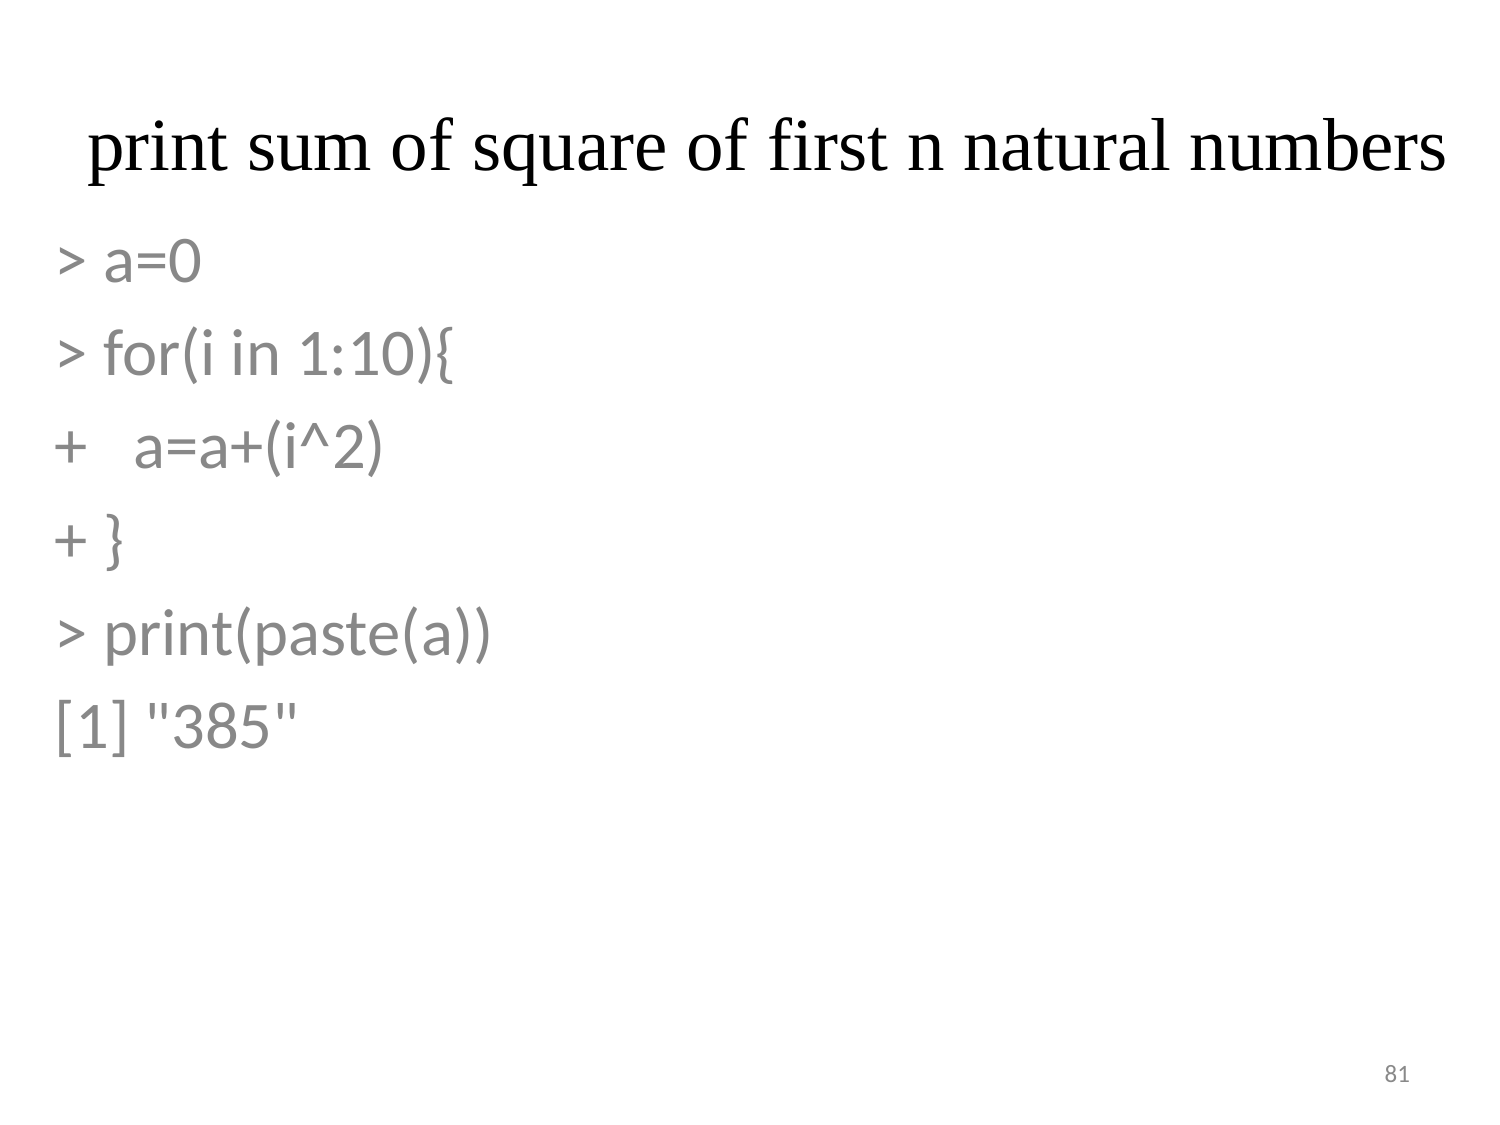

# print sum of square of first n natural numbers
> a=0
> for(i in 1:10){
+   a=a+(i^2)
+ }
> print(paste(a))
[1] "385"
81